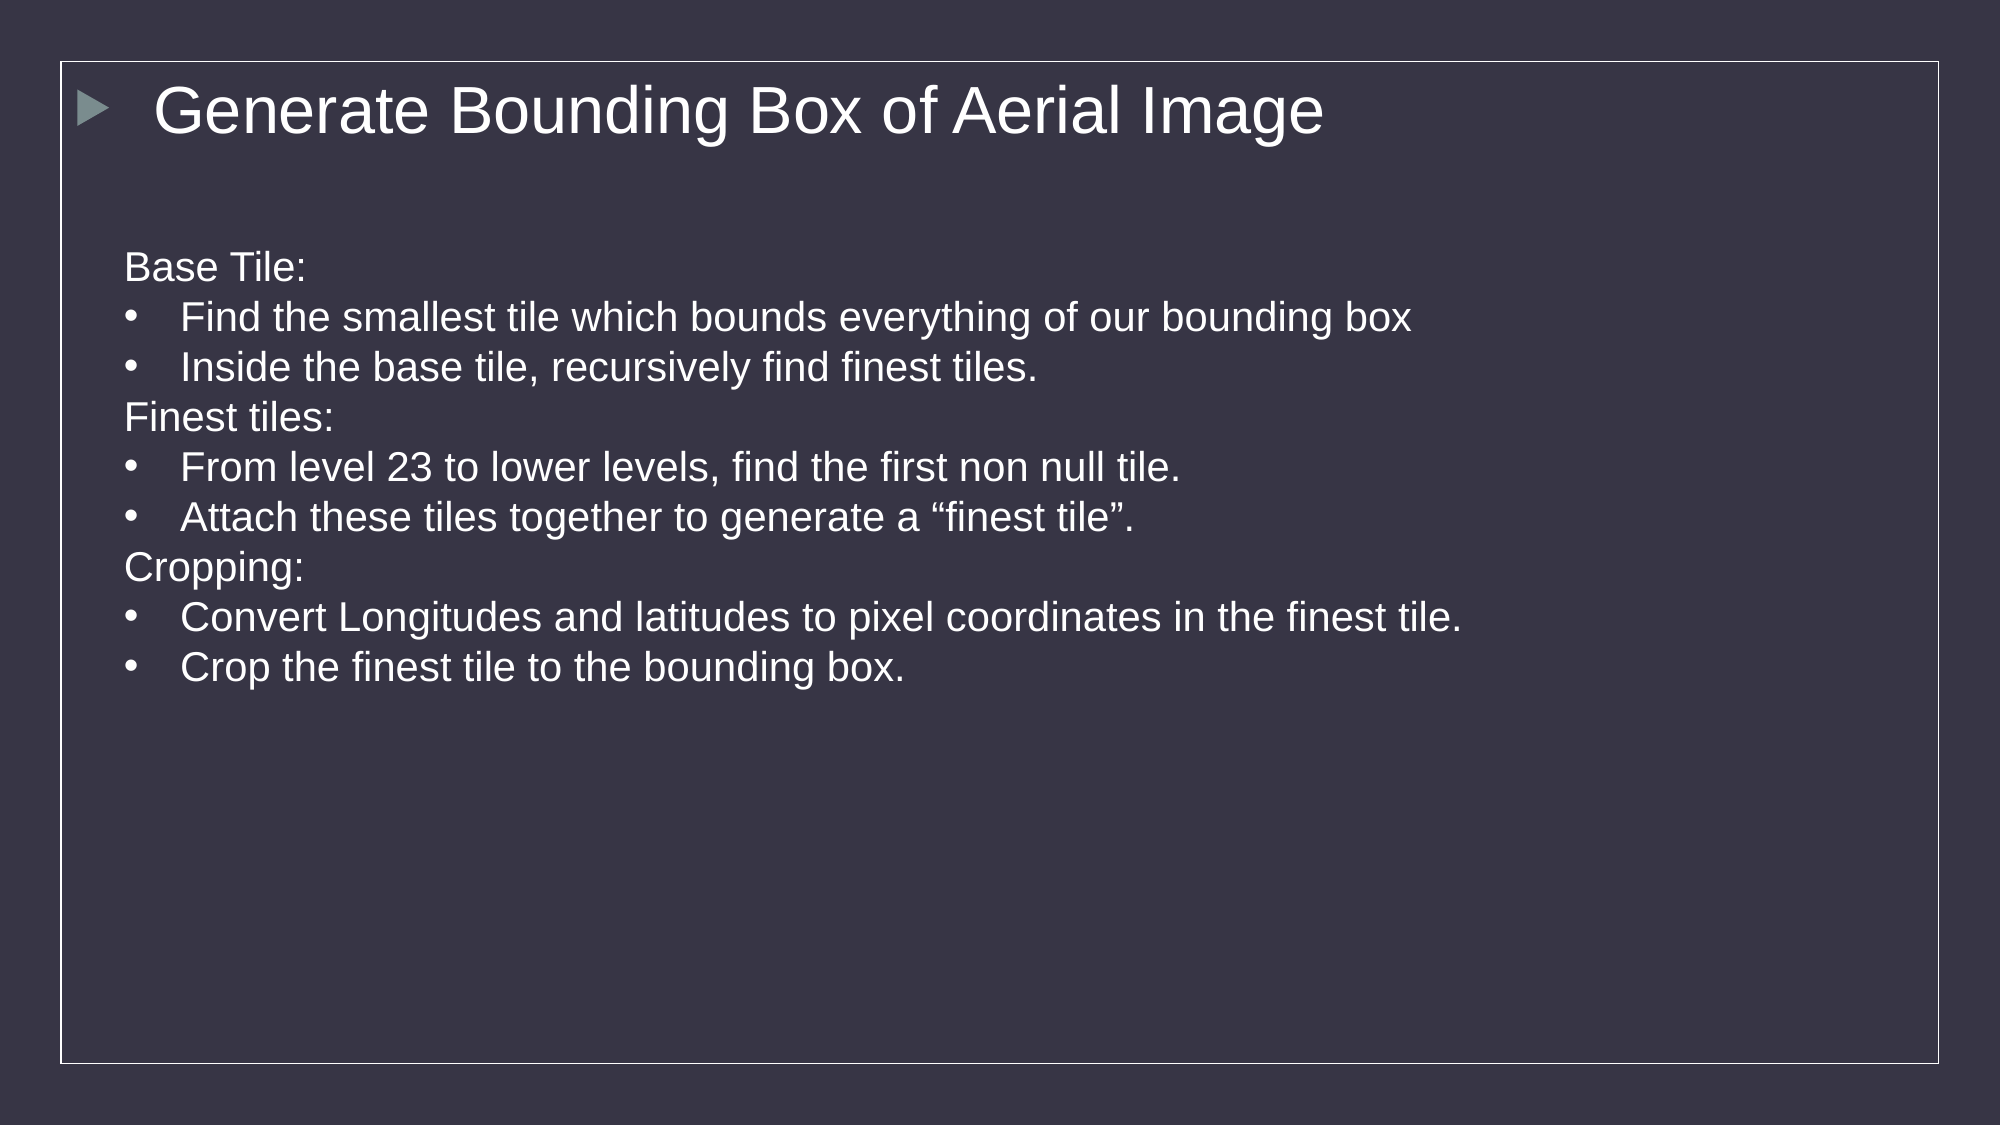

Generate Bounding Box of Aerial Image

Base Tile:
Find the smallest tile which bounds everything of our bounding box
Inside the base tile, recursively find finest tiles.
Finest tiles:
From level 23 to lower levels, find the first non null tile.
Attach these tiles together to generate a “finest tile”.
Cropping:
Convert Longitudes and latitudes to pixel coordinates in the finest tile.
Crop the finest tile to the bounding box.